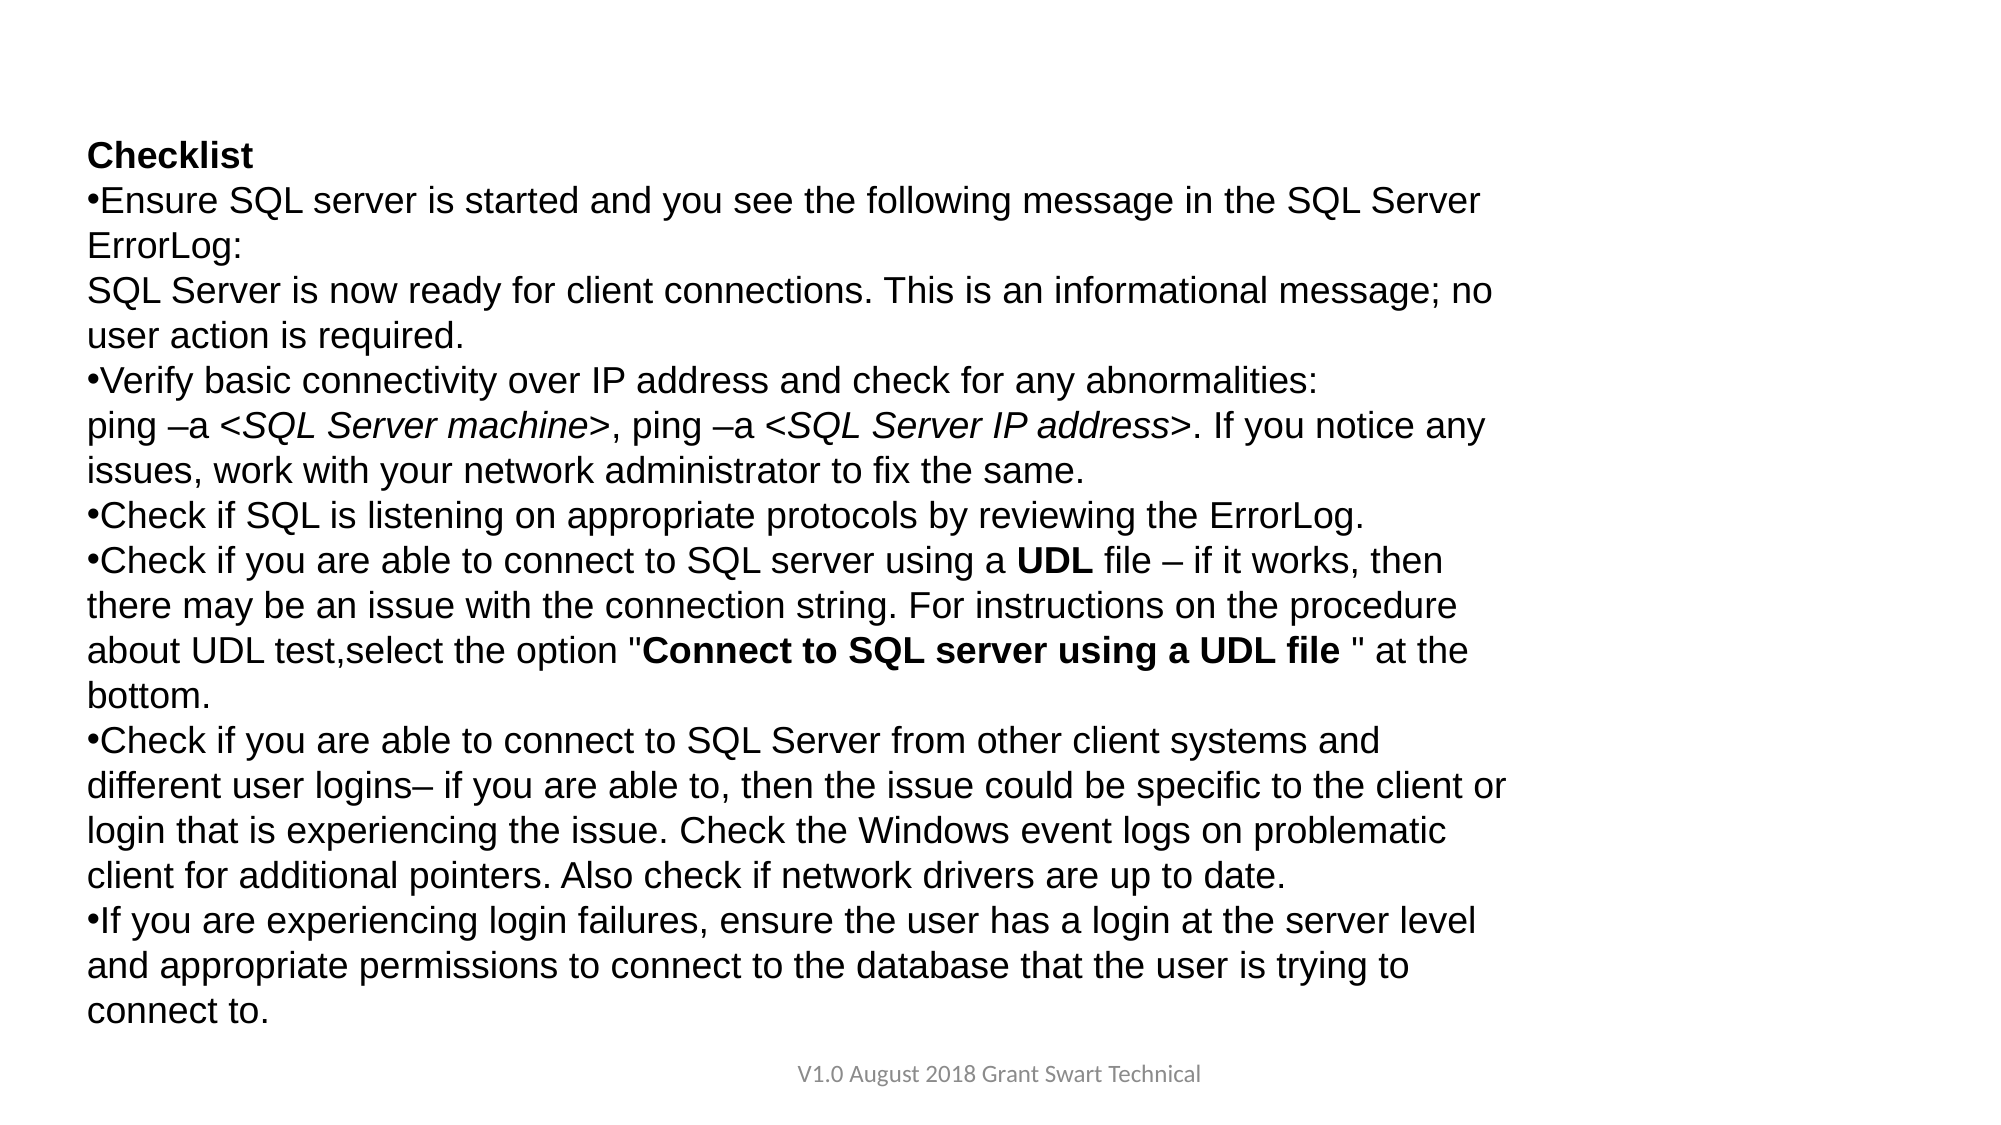

Checklist
Ensure SQL server is started and you see the following message in the SQL Server ErrorLog:
SQL Server is now ready for client connections. This is an informational message; no user action is required.
Verify basic connectivity over IP address and check for any abnormalities:
ping –a <SQL Server machine>, ping –a <SQL Server IP address>. If you notice any issues, work with your network administrator to fix the same.
Check if SQL is listening on appropriate protocols by reviewing the ErrorLog.
Check if you are able to connect to SQL server using a UDL file – if it works, then there may be an issue with the connection string. For instructions on the procedure about UDL test,select the option "Connect to SQL server using a UDL file " at the bottom.
Check if you are able to connect to SQL Server from other client systems and different user logins– if you are able to, then the issue could be specific to the client or login that is experiencing the issue. Check the Windows event logs on problematic client for additional pointers. Also check if network drivers are up to date.
If you are experiencing login failures, ensure the user has a login at the server level and appropriate permissions to connect to the database that the user is trying to connect to.
V1.0 August 2018 Grant Swart Technical